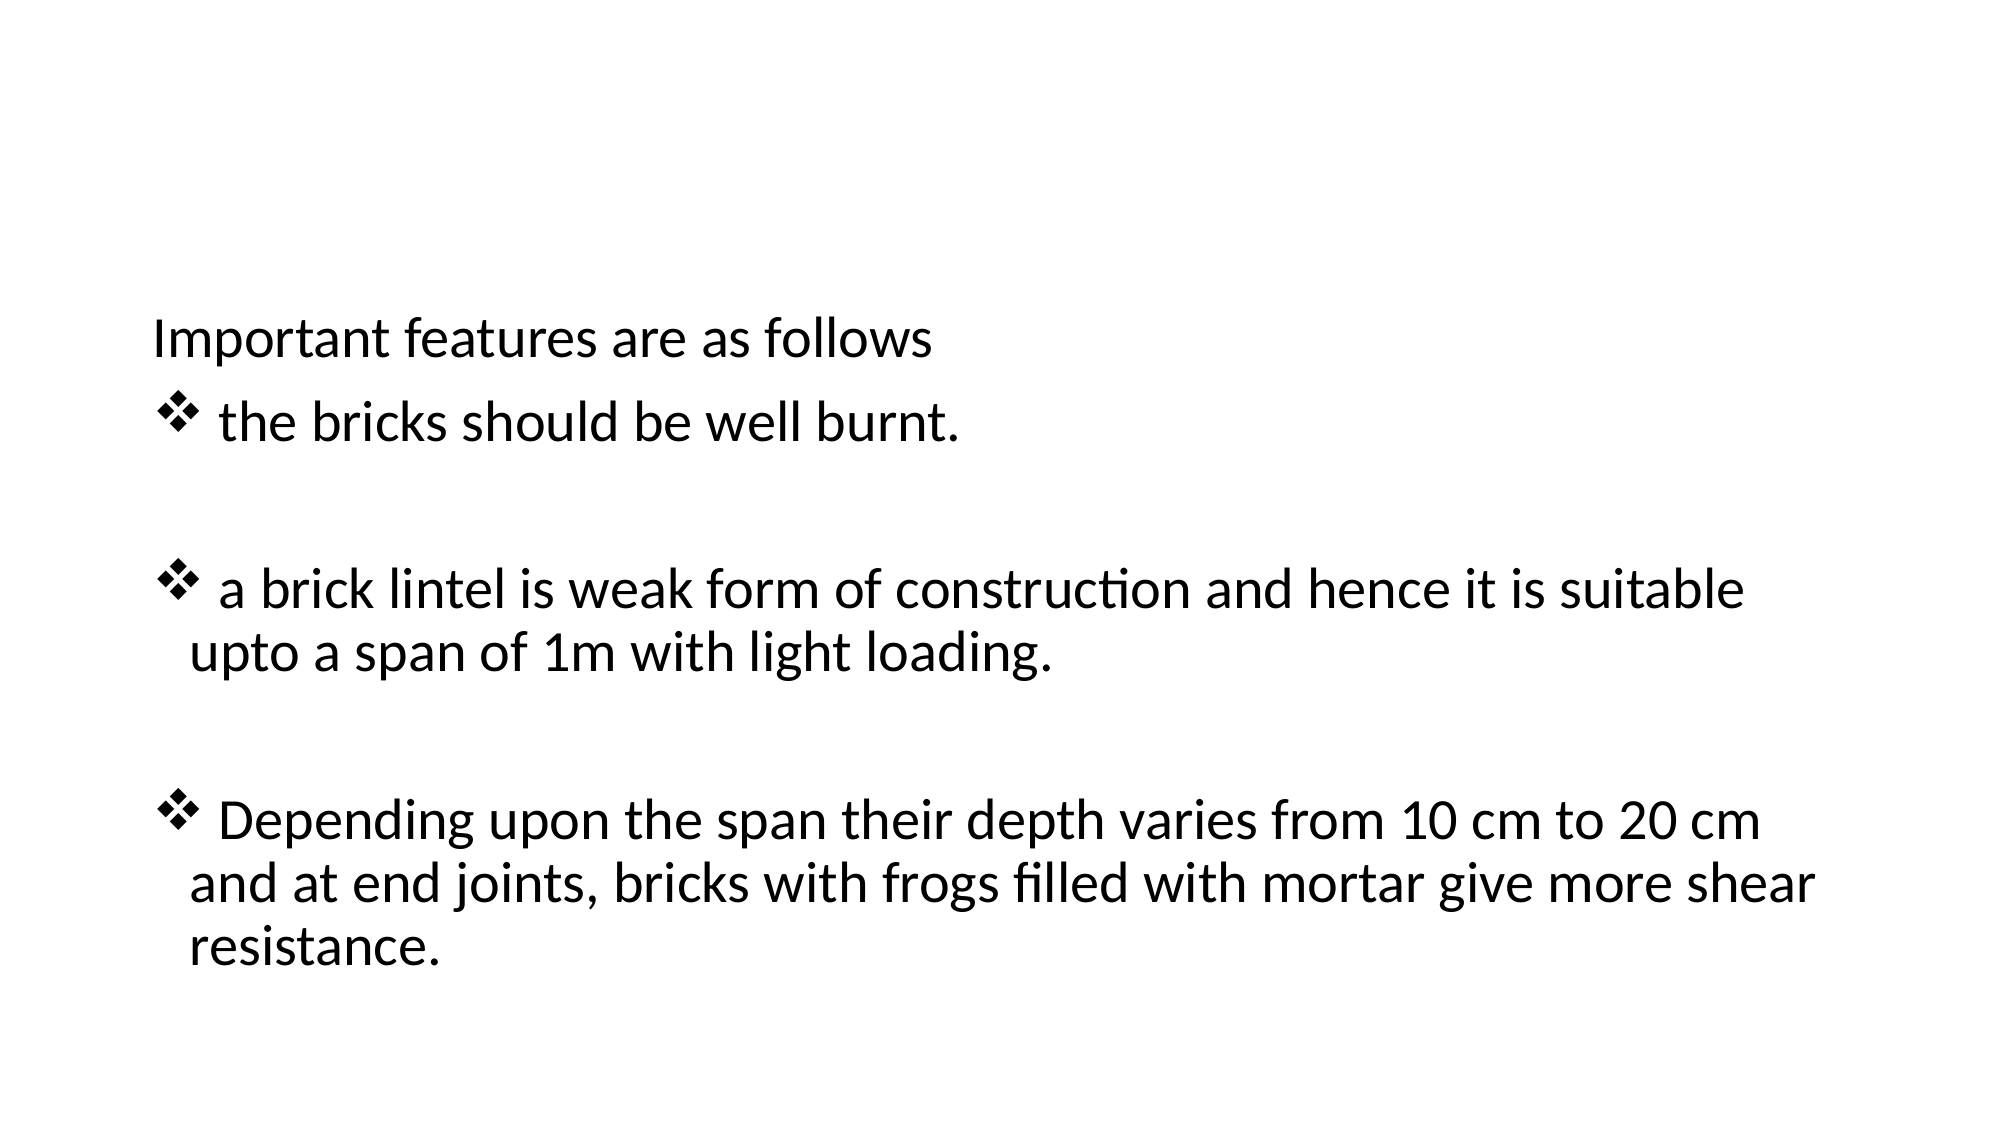

Important features are as follows
 the bricks should be well burnt.

 a brick lintel is weak form of construction and hence it is suitable upto a span of 1m with light loading.

 Depending upon the span their depth varies from 10 cm to 20 cm and at end joints, bricks with frogs filled with mortar give more shear resistance.